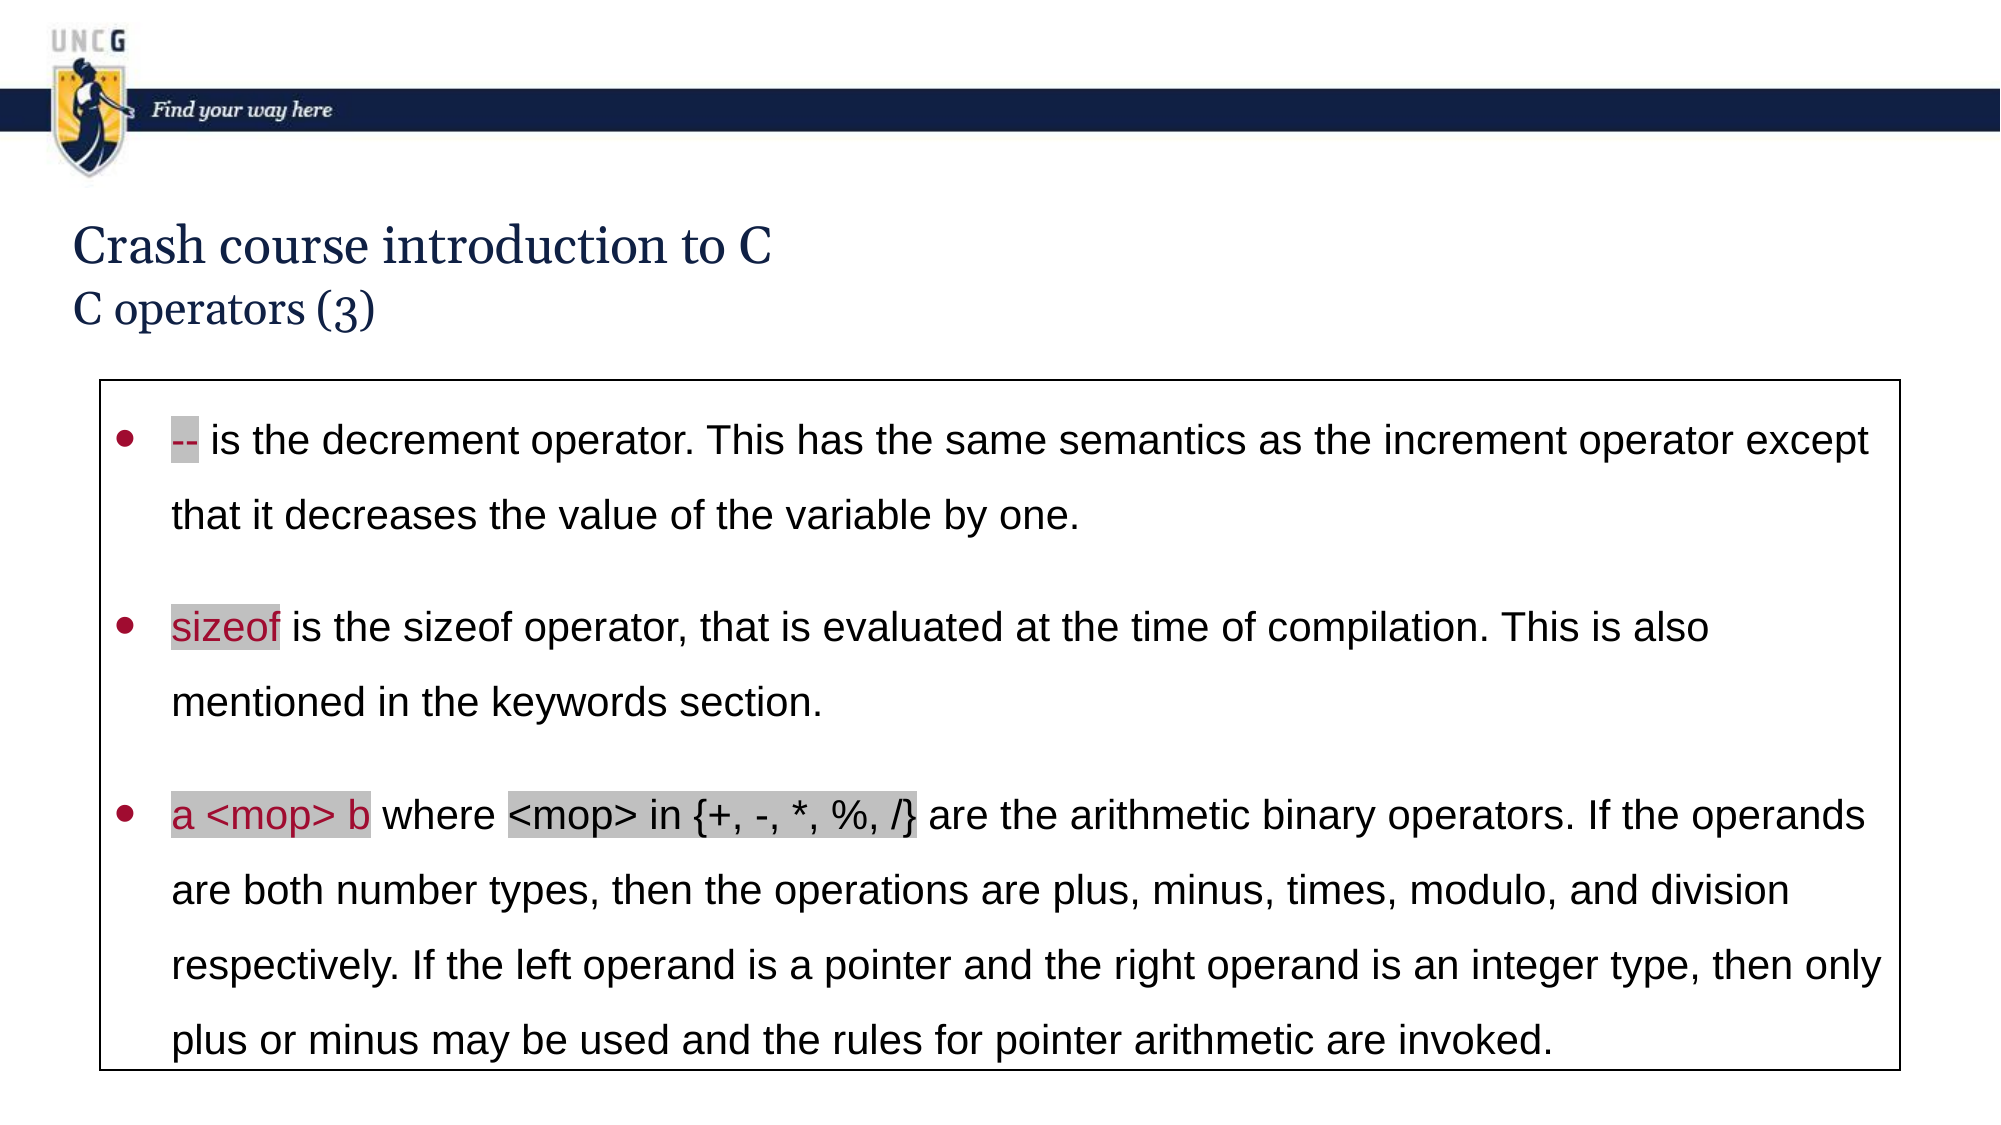

# Crash course introduction to C C operators (3)
-- is the decrement operator. This has the same semantics as the increment operator except that it decreases the value of the variable by one.
sizeof is the sizeof operator, that is evaluated at the time of compilation. This is also mentioned in the keywords section.
a <mop> b where <mop> in {+, -, *, %, /} are the arithmetic binary operators. If the operands are both number types, then the operations are plus, minus, times, modulo, and division respectively. If the left operand is a pointer and the right operand is an integer type, then only plus or minus may be used and the rules for pointer arithmetic are invoked.